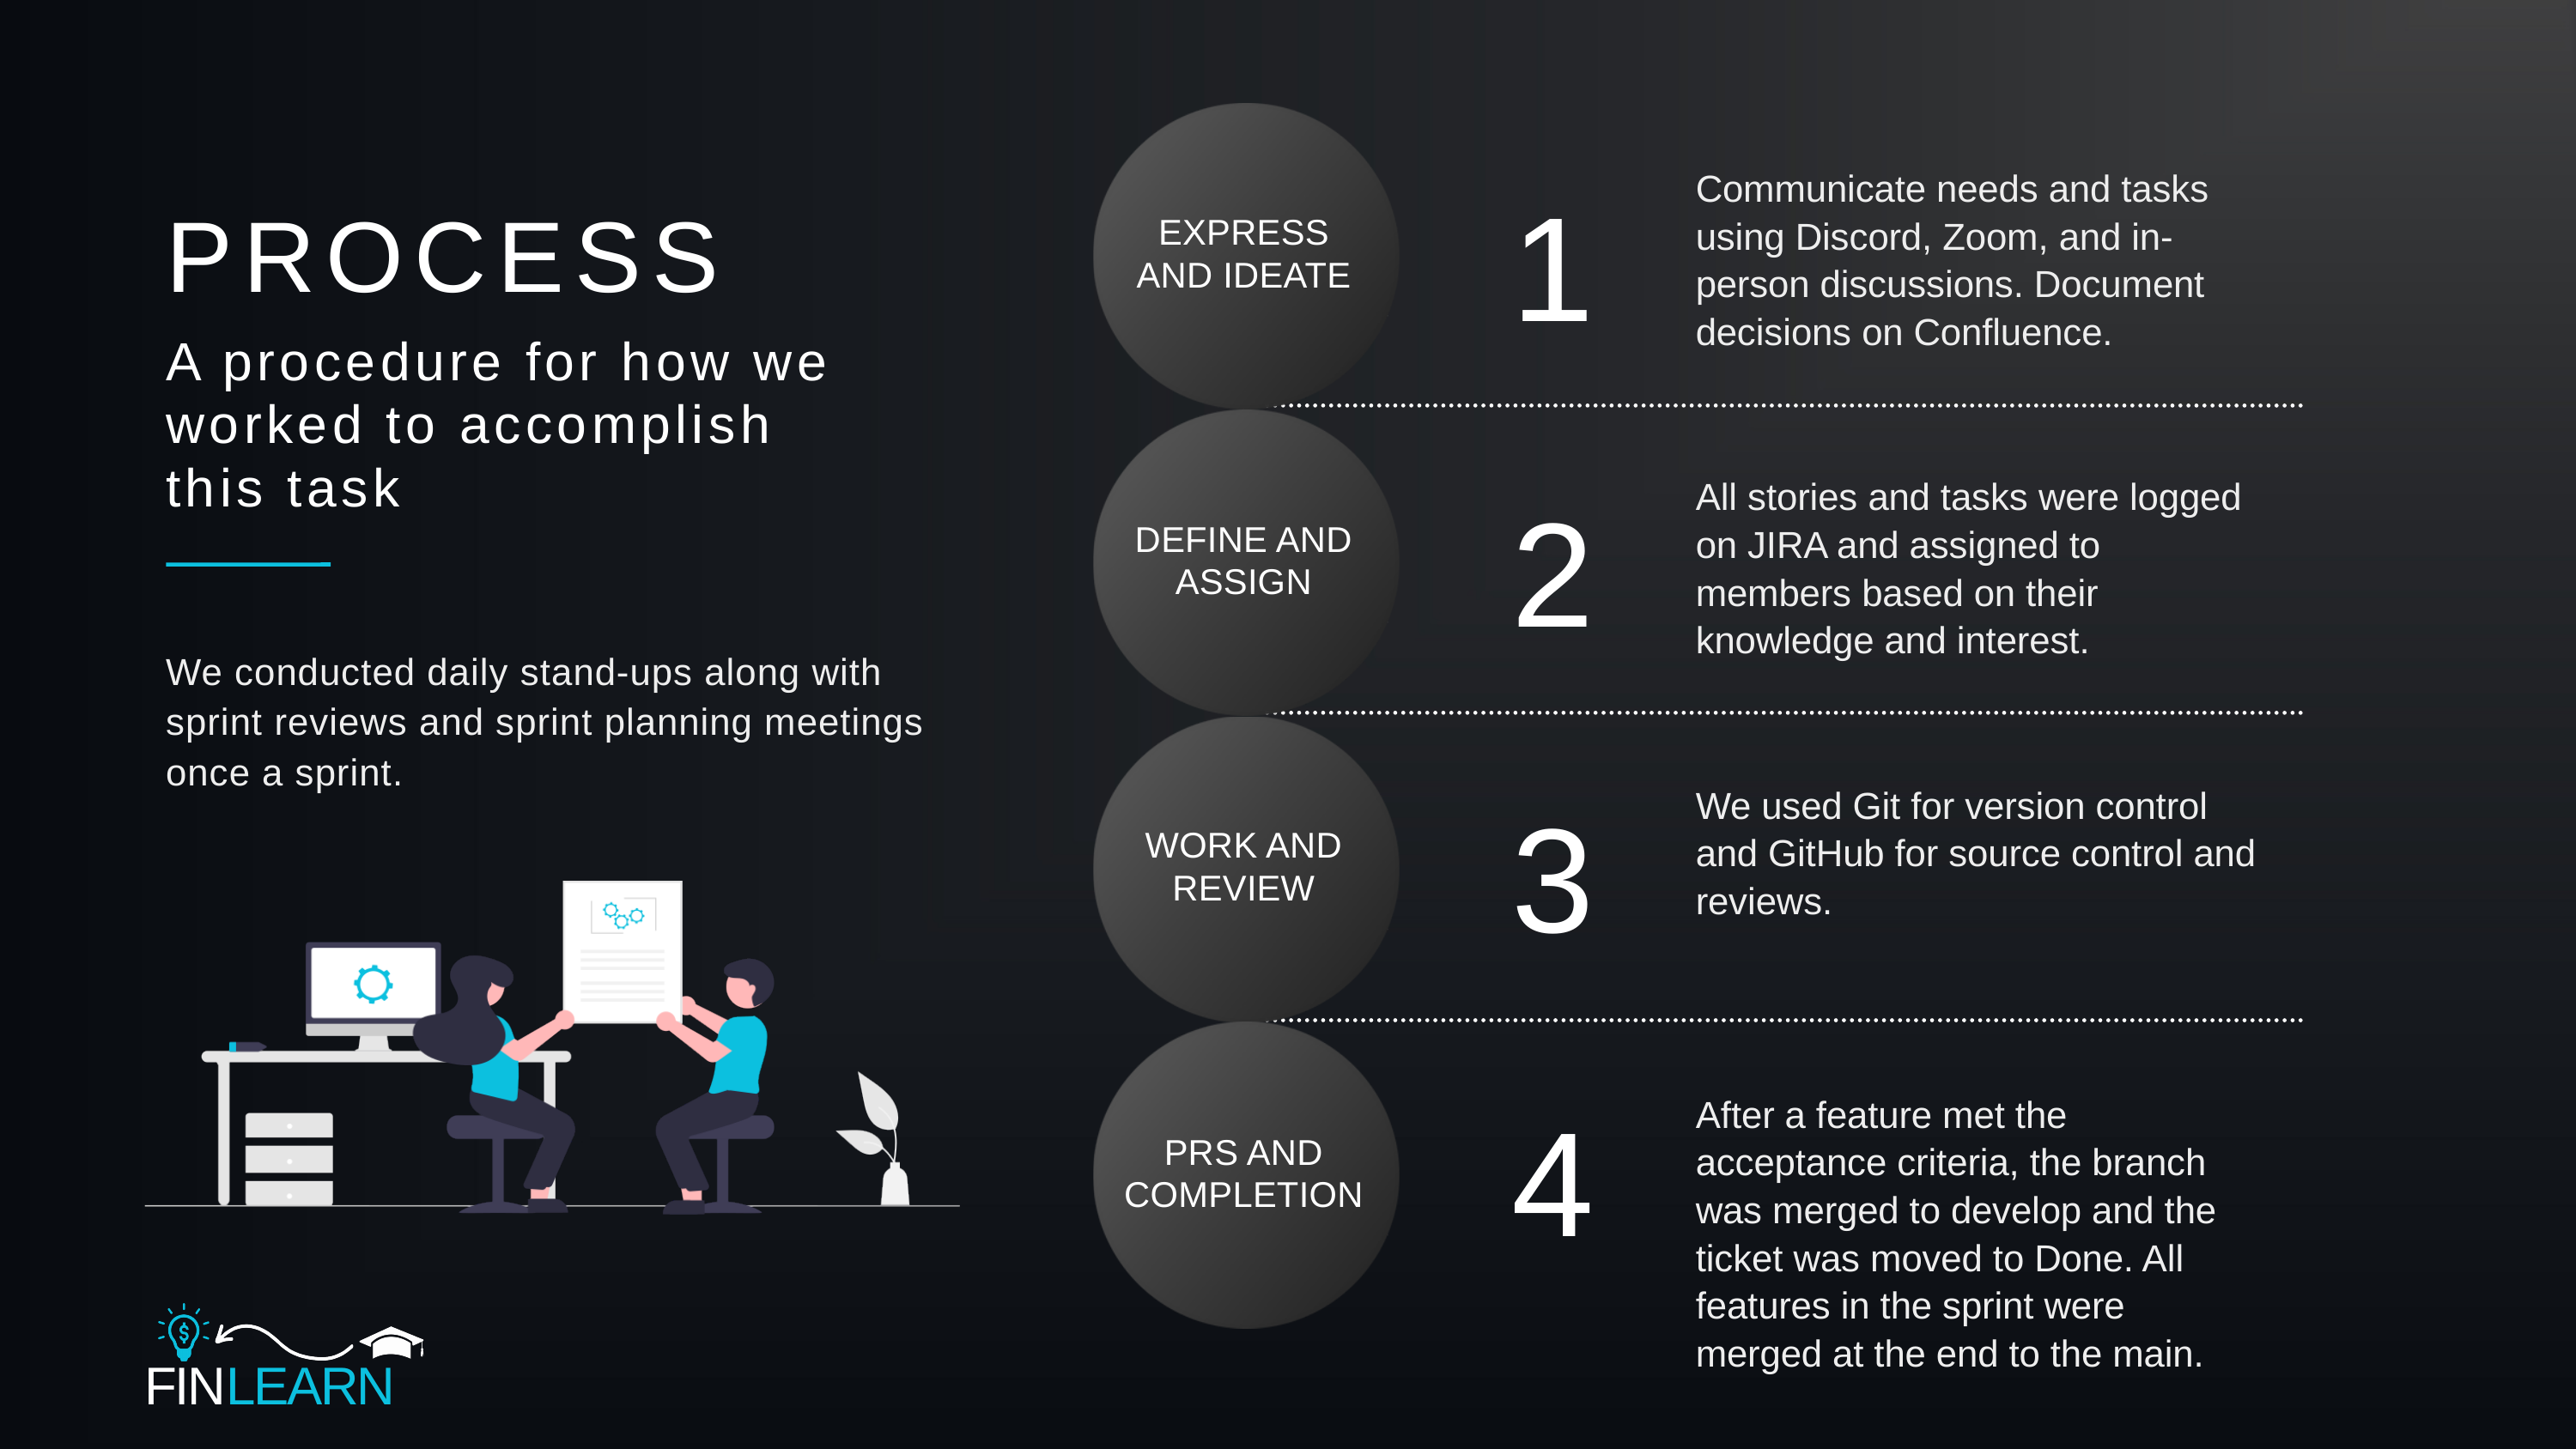

1
Communicate needs and tasks using Discord, Zoom, and in-person discussions. Document decisions on Confluence.
PROCESS
EXPRESS
AND IDEATE
A procedure for how we worked to accomplish this task

2
All stories and tasks were logged on JIRA and assigned to members based on their knowledge and interest.
DEFINE AND ASSIGN

We conducted daily stand-ups along with sprint reviews and sprint planning meetings once a sprint.

3
We used Git for version control and GitHub for source control and reviews.
WORK AND REVIEW

4
After a feature met the acceptance criteria, the branch was merged to develop and the ticket was moved to Done. All features in the sprint were merged at the end to the main.
PRS AND COMPLETION

FINLEARN